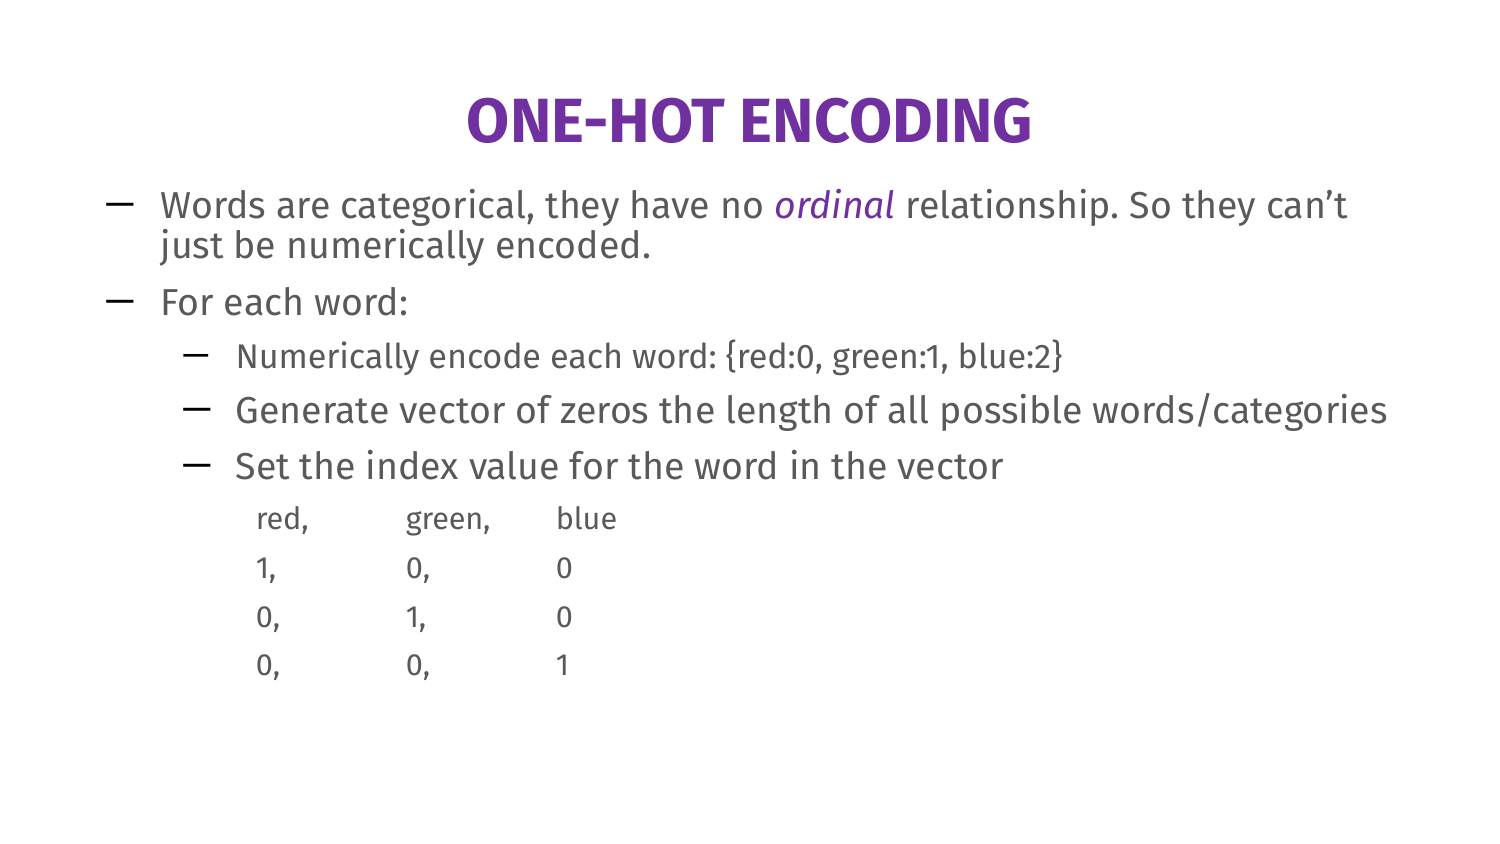

# ONE-HOT ENCODING
Words are categorical, they have no ordinal relationship. So they can’t just be numerically encoded.
For each word:
Numerically encode each word: {red:0, green:1, blue:2}
Generate vector of zeros the length of all possible words/categories
Set the index value for the word in the vector
red,	green,	blue
1,	0,	0
0,	1,	0
0,	0,	1